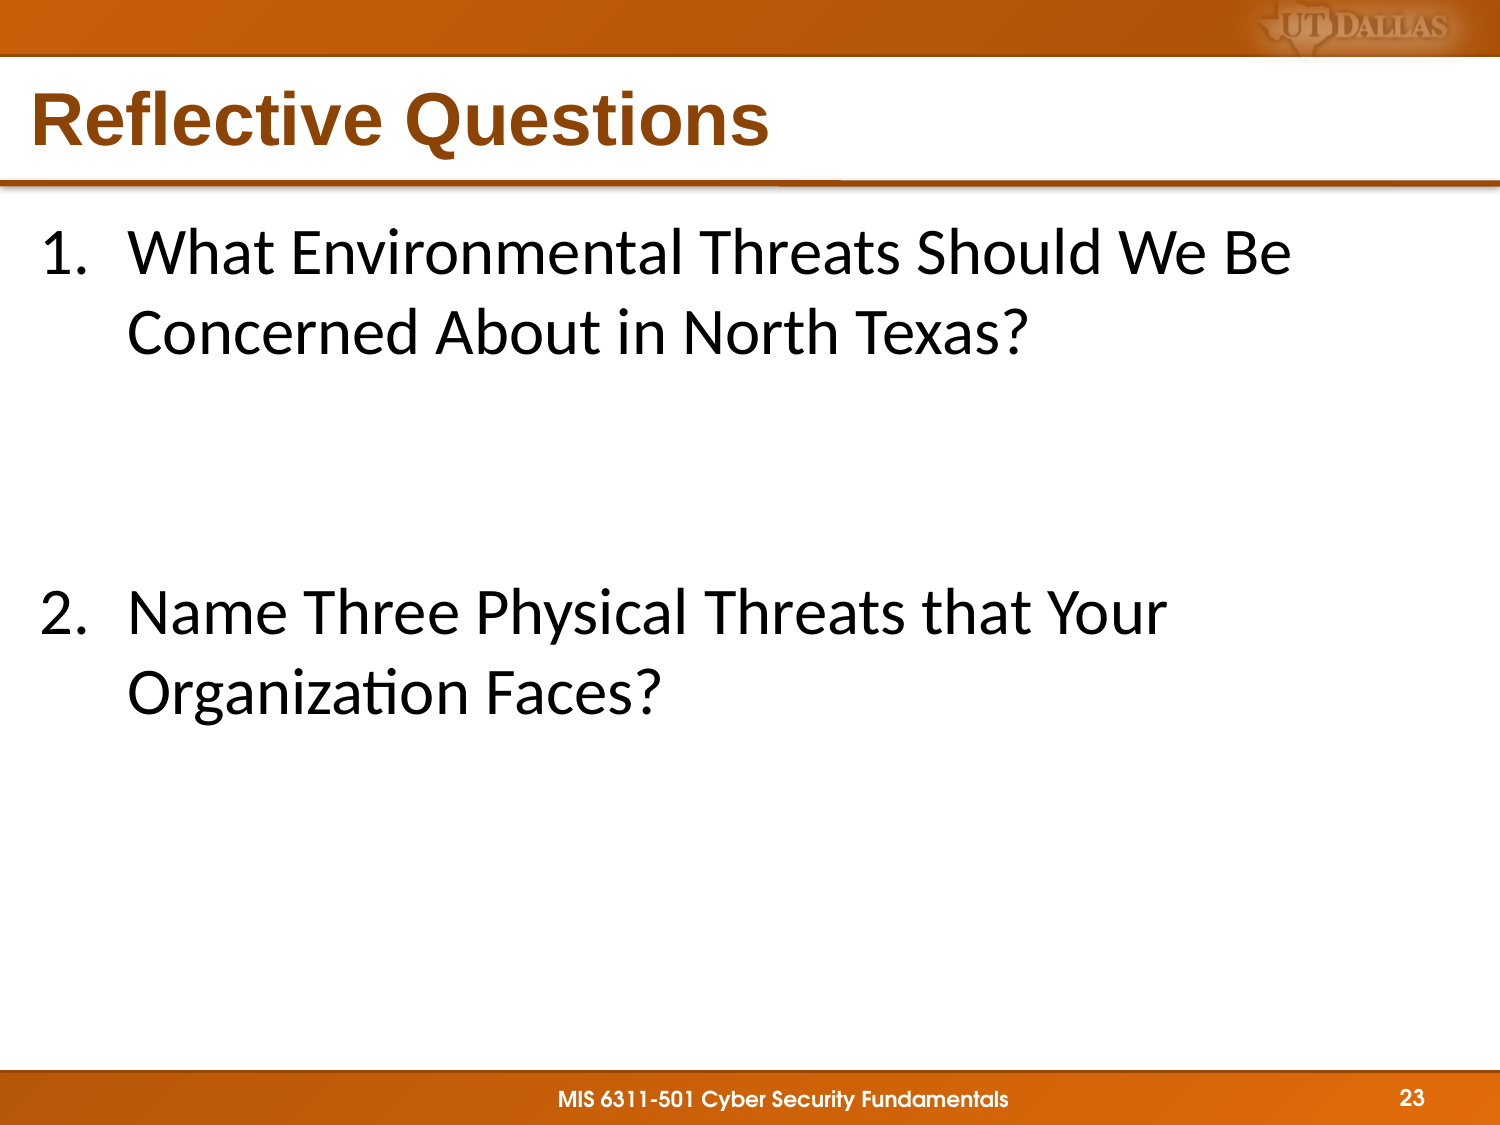

# Reflective Questions
What Environmental Threats Should We Be Concerned About in North Texas?

Name Three Physical Threats that Your Organization Faces?
23